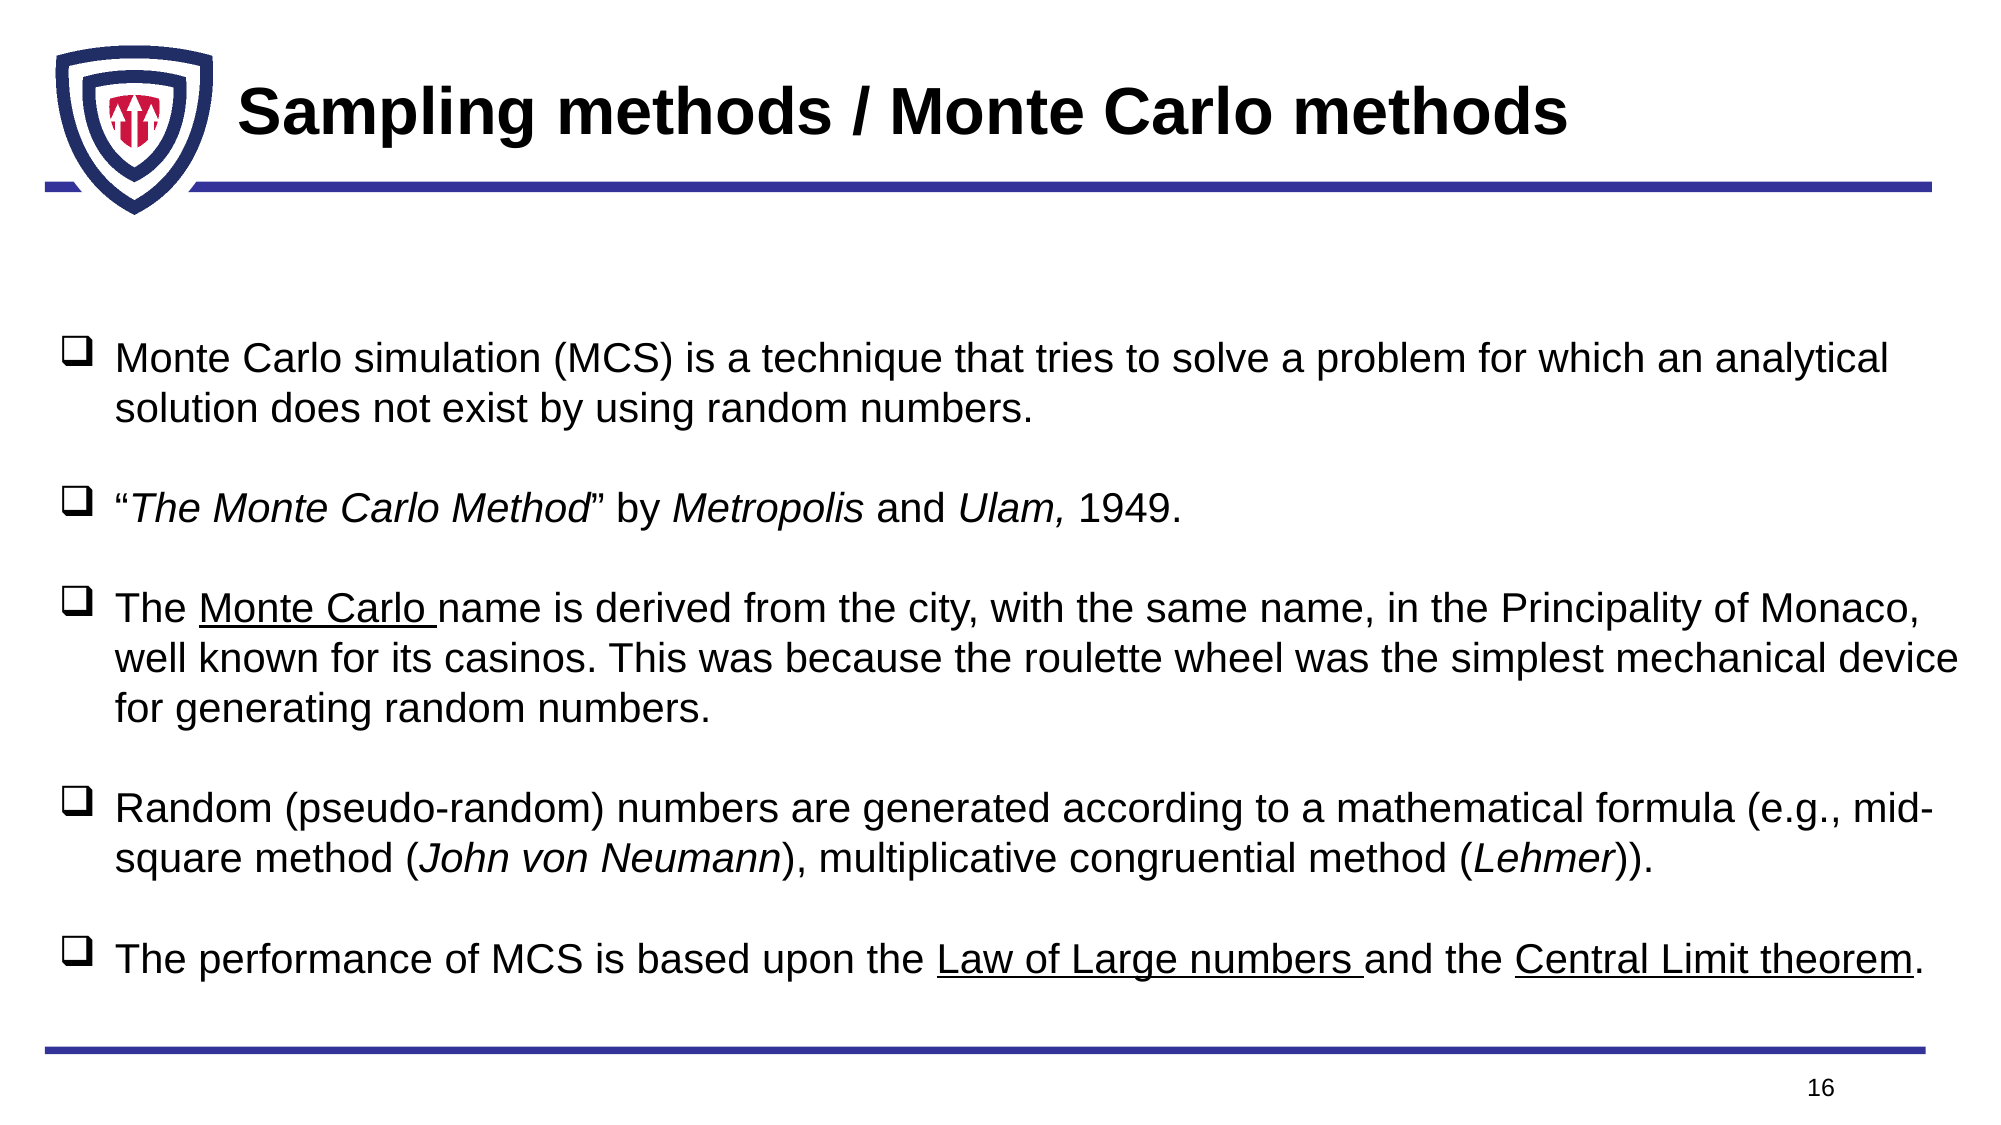

# Sampling methods / Monte Carlo methods
Monte Carlo simulation (MCS) is a technique that tries to solve a problem for which an analytical solution does not exist by using random numbers.

“The Monte Carlo Method” by Metropolis and Ulam, 1949.

The Monte Carlo name is derived from the city, with the same name, in the Principality of Monaco, well known for its casinos. This was because the roulette wheel was the simplest mechanical device for generating random numbers.

Random (pseudo-random) numbers are generated according to a mathematical formula (e.g., mid-square method (John von Neumann), multiplicative congruential method (Lehmer)).

The performance of MCS is based upon the Law of Large numbers and the Central Limit theorem.
16